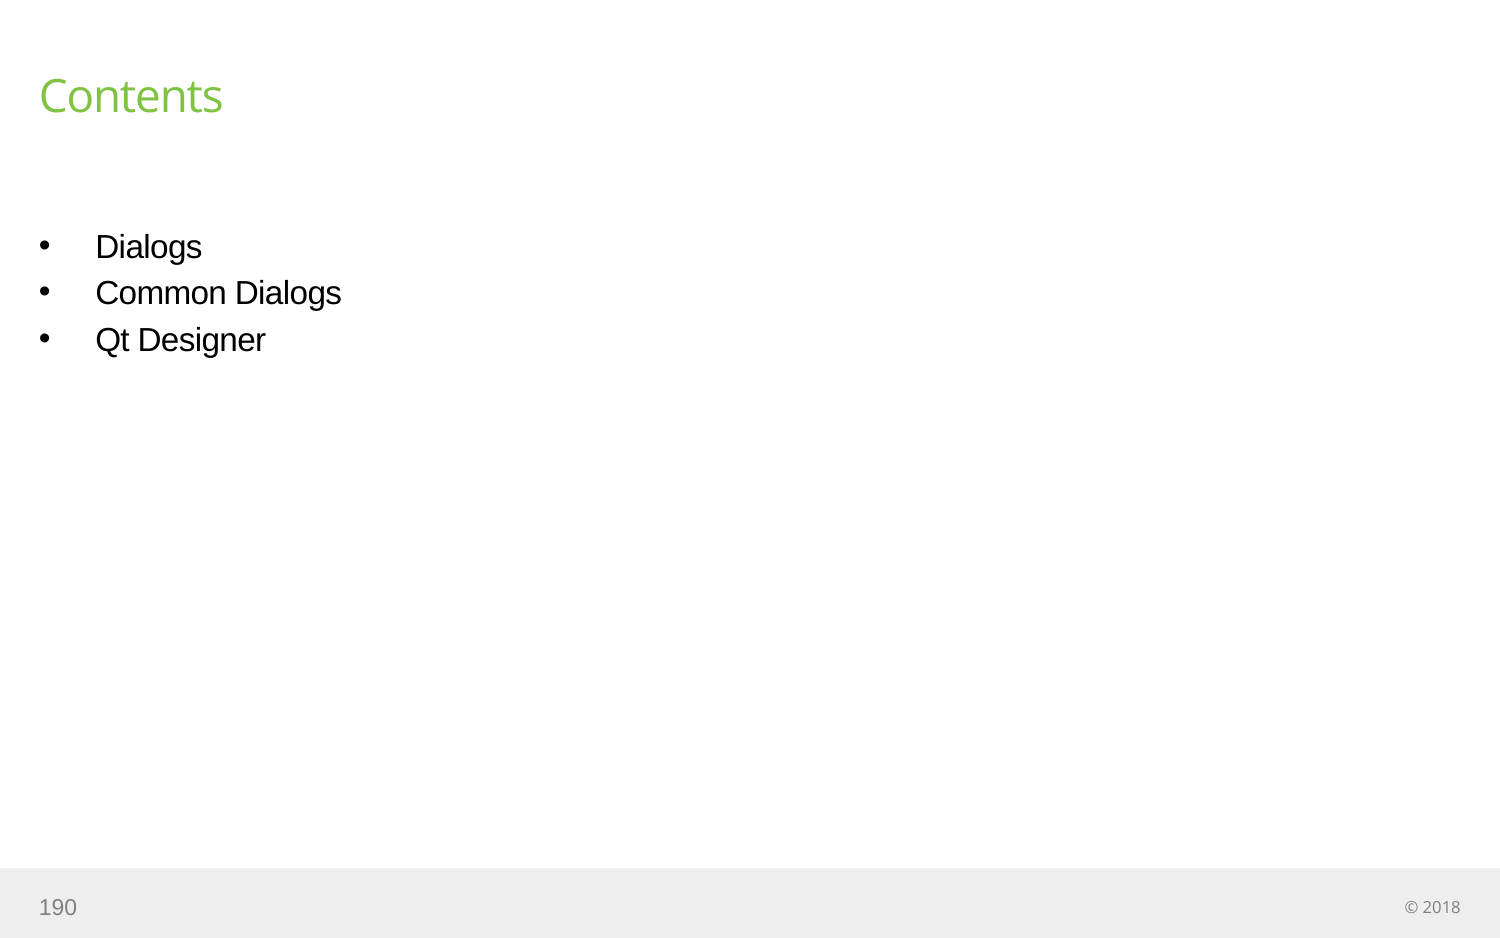

# Contents
Dialogs
Common Dialogs
Qt Designer
190
© 2018